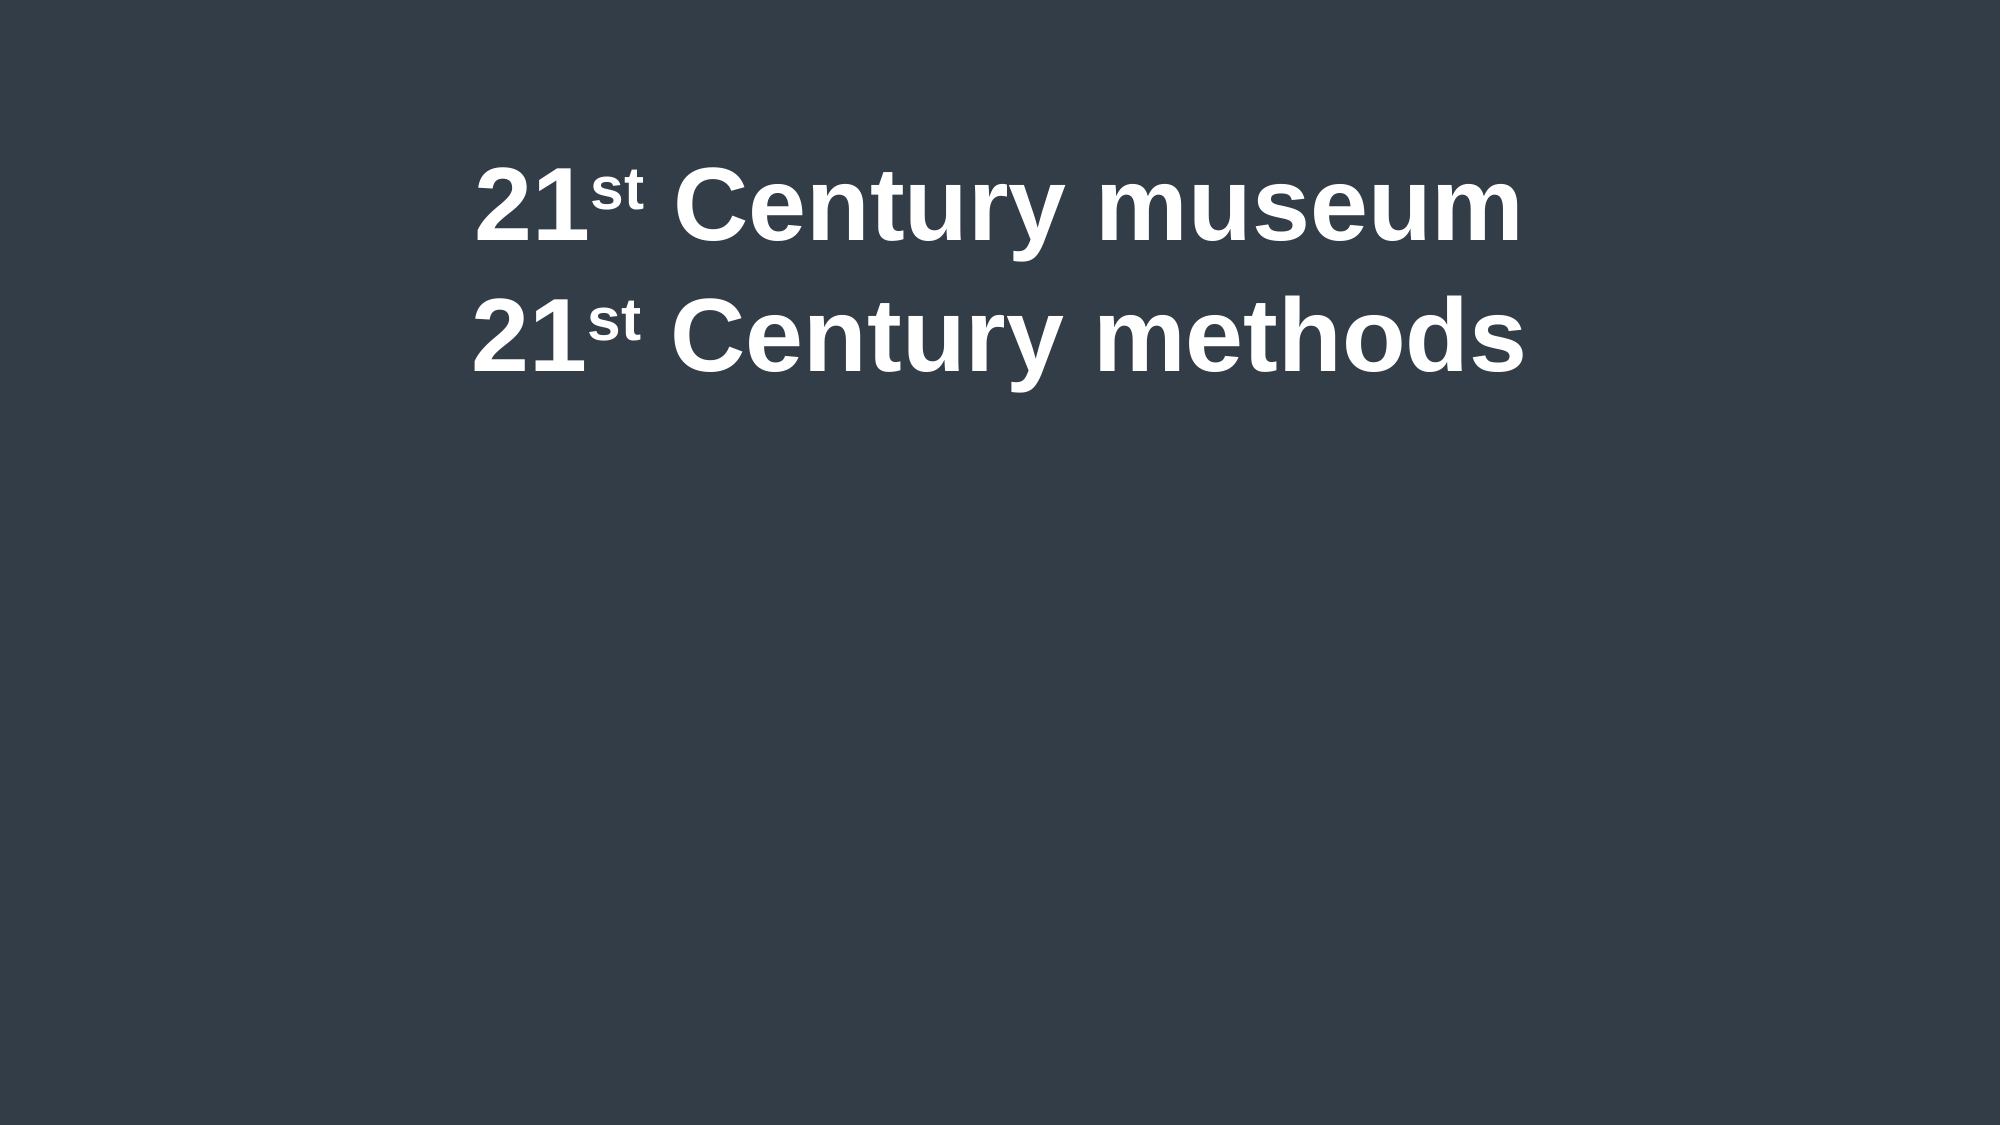

# 21st Century museum 21st Century methods